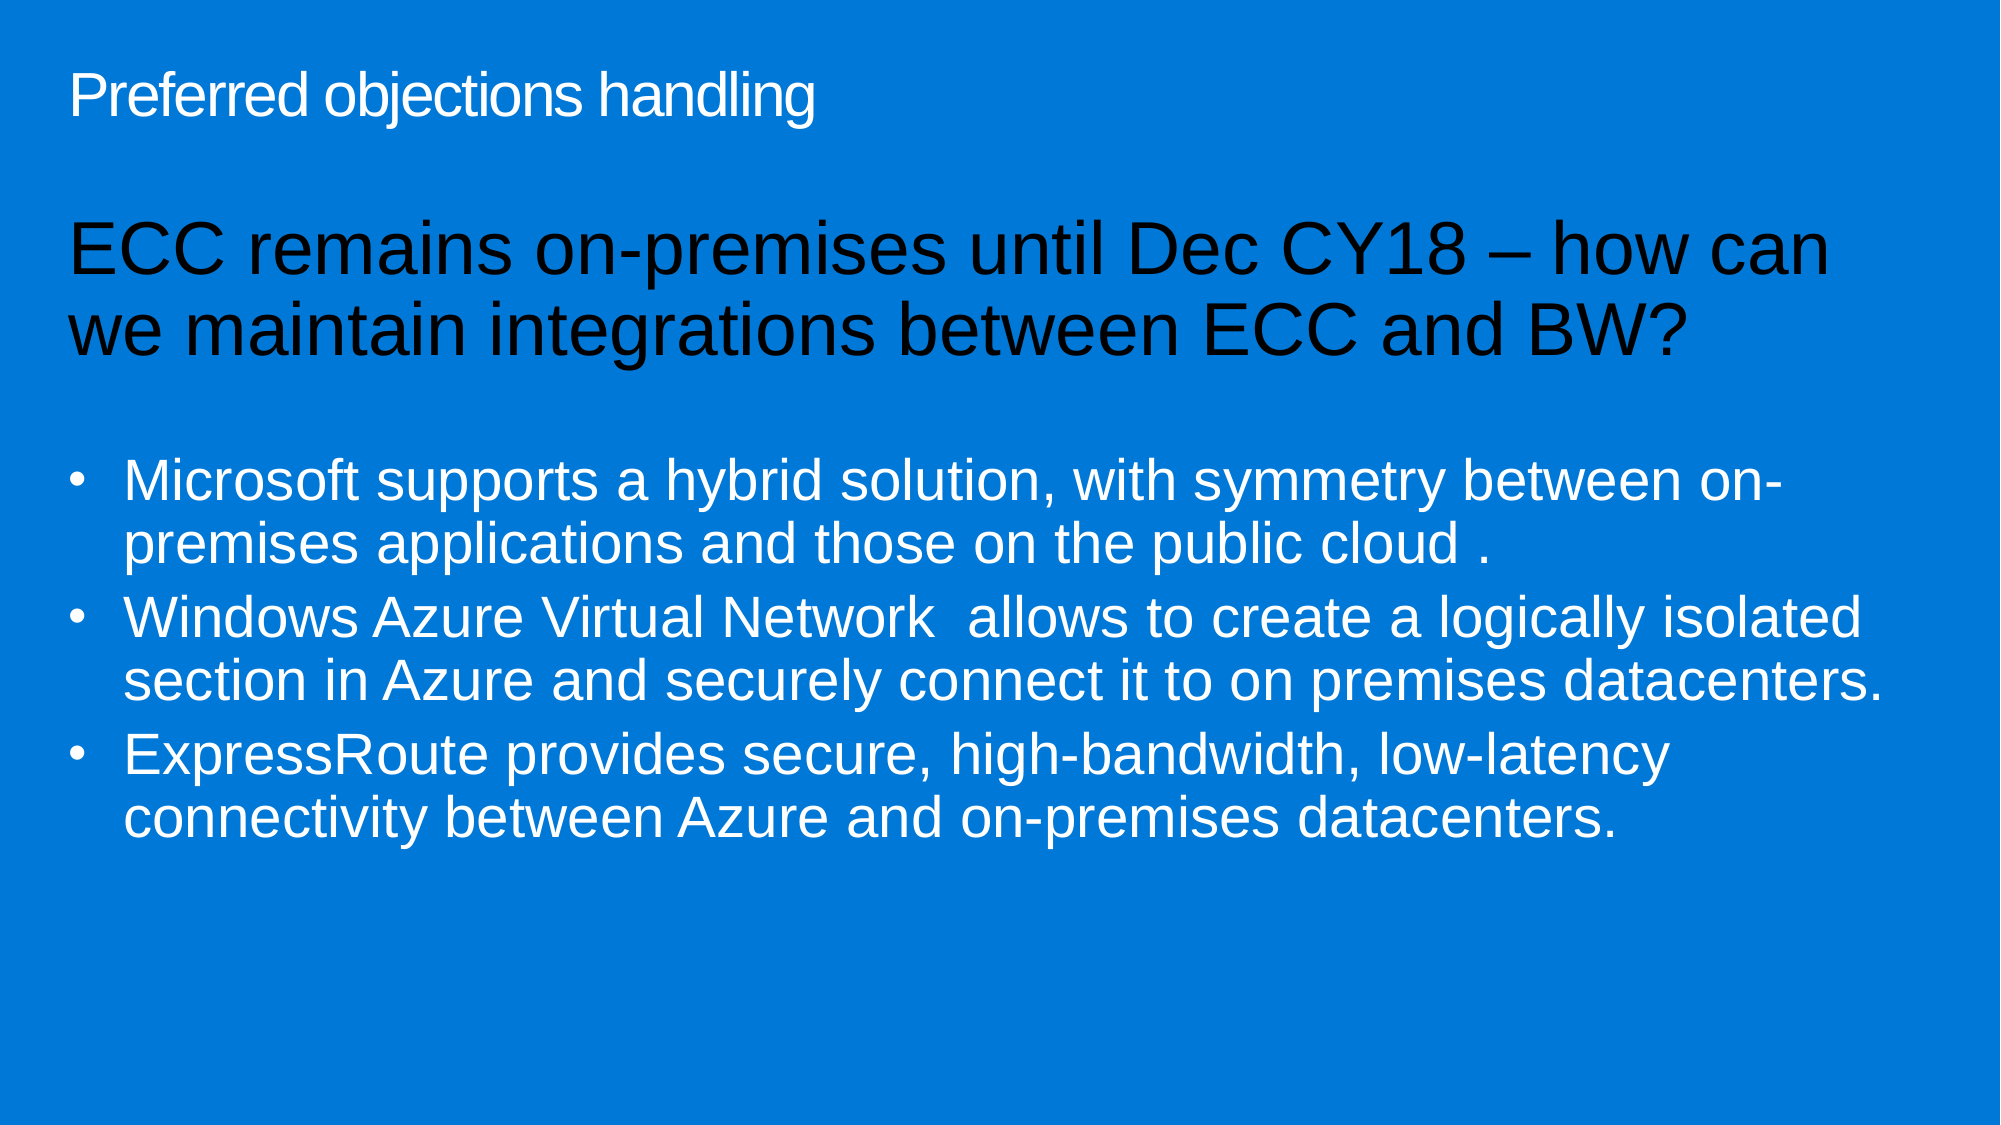

# Preferred objections handling
ECC remains on-premises until Dec CY18 – how can we maintain integrations between ECC and BW?

Microsoft supports a hybrid solution, with symmetry between on-premises applications and those on the public cloud .
Windows Azure Virtual Network  allows to create a logically isolated section in Azure and securely connect it to on premises datacenters.
ExpressRoute provides secure, high-bandwidth, low-latency connectivity between Azure and on-premises datacenters.